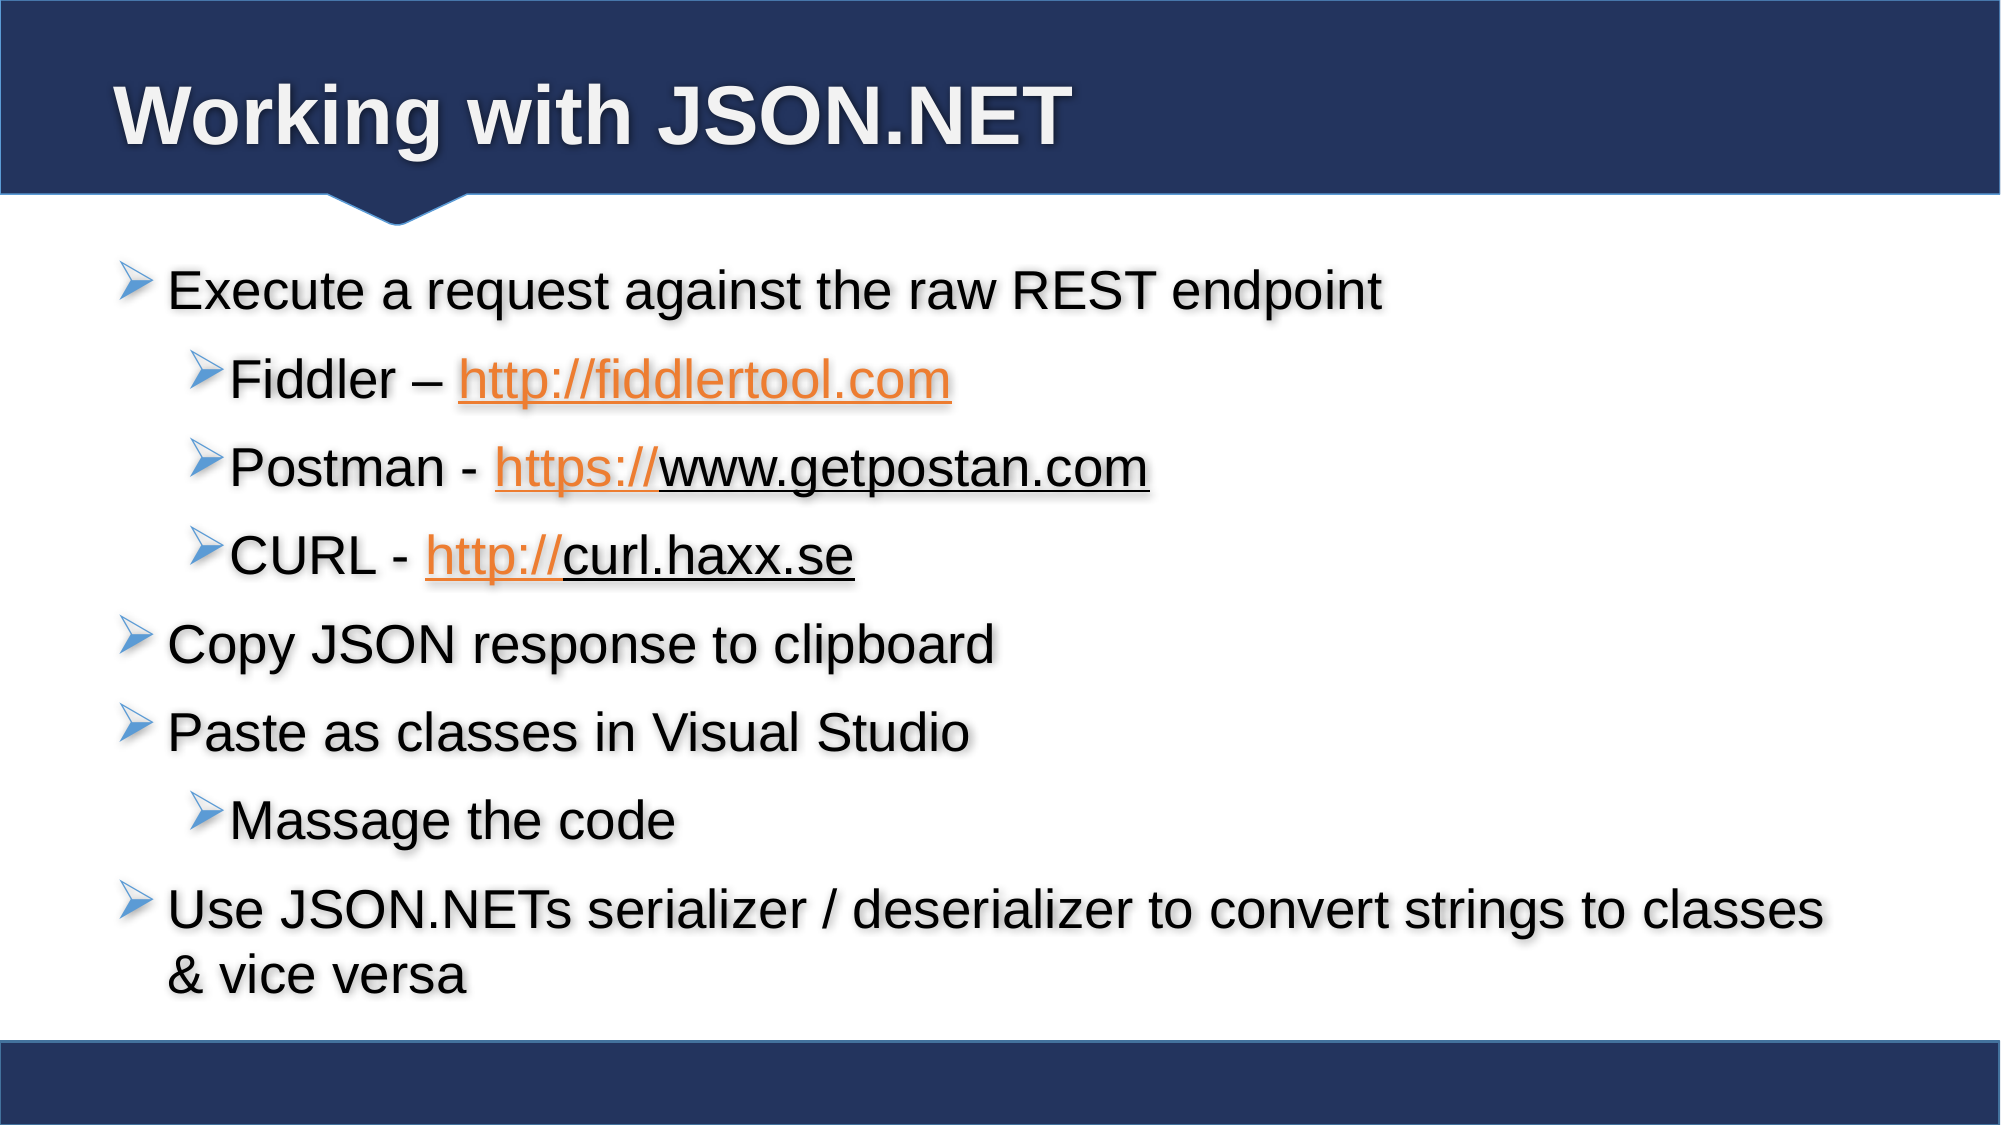

# Working with JSON.NET
Execute a request against the raw REST endpoint
Fiddler – http://fiddlertool.com
Postman - https://www.getpostan.com
CURL - http://curl.haxx.se
Copy JSON response to clipboard
Paste as classes in Visual Studio
Massage the code
Use JSON.NETs serializer / deserializer to convert strings to classes
& vice versa